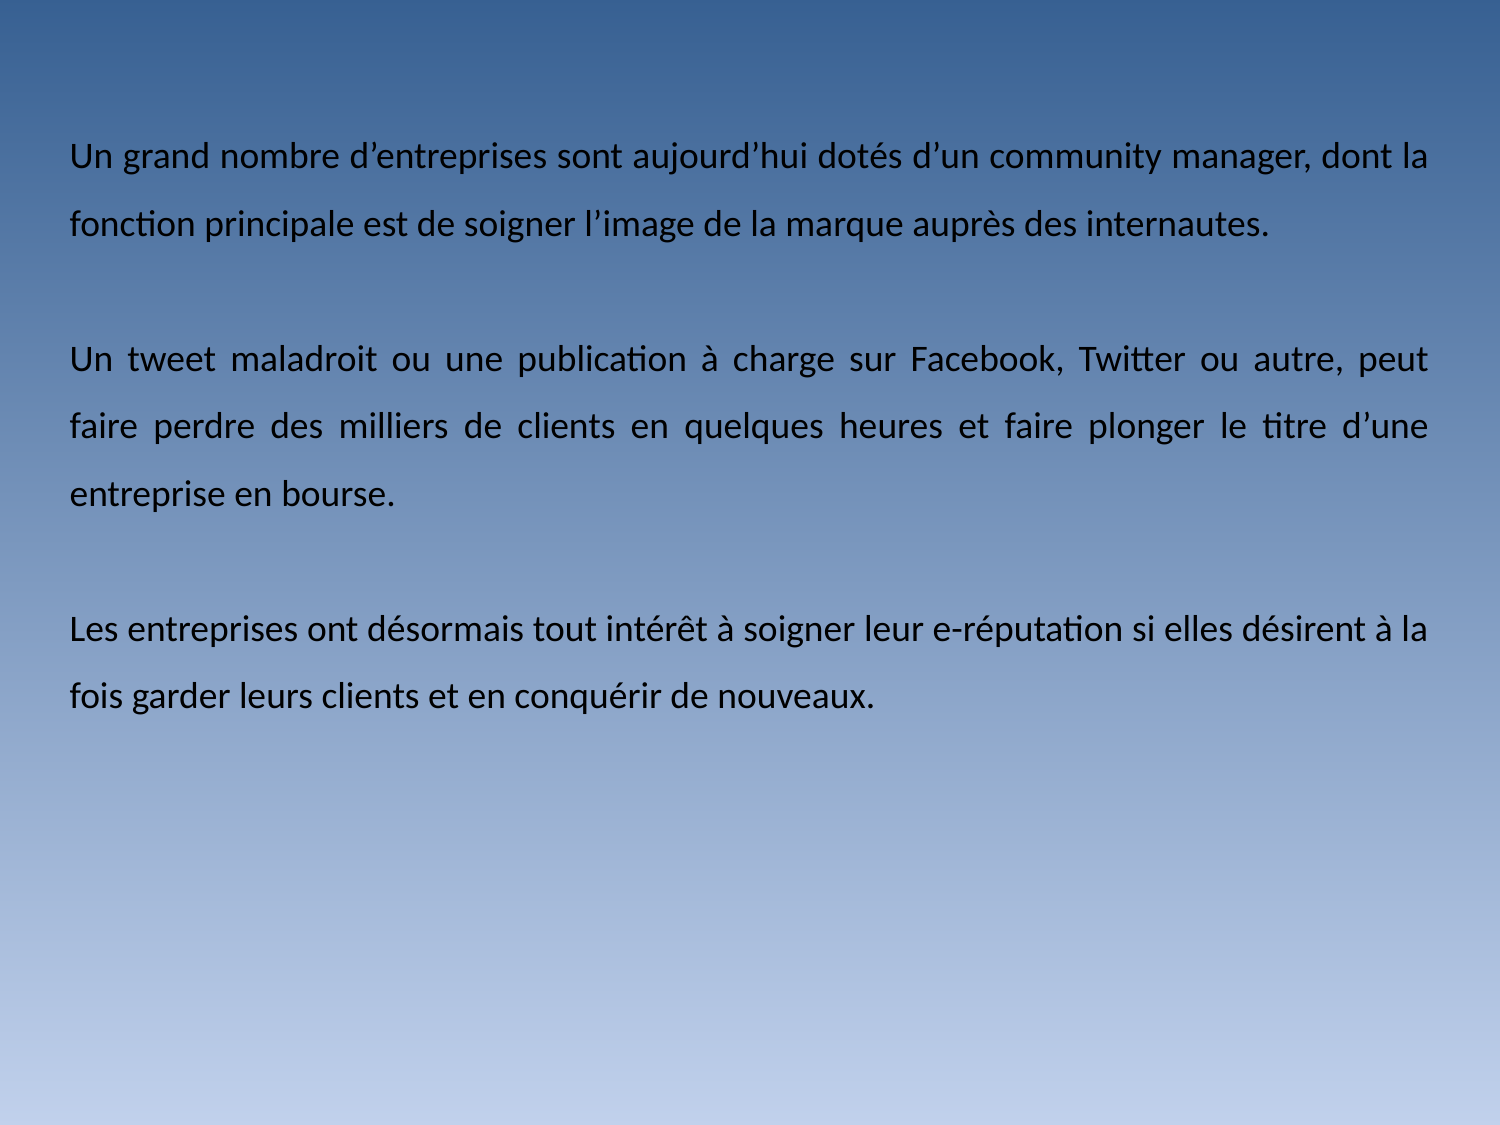

Un grand nombre d’entreprises sont aujourd’hui dotés d’un community manager, dont la fonction principale est de soigner l’image de la marque auprès des internautes.

Un tweet maladroit ou une publication à charge sur Facebook, Twitter ou autre, peut faire perdre des milliers de clients en quelques heures et faire plonger le titre d’une entreprise en bourse.

Les entreprises ont désormais tout intérêt à soigner leur e-réputation si elles désirent à la fois garder leurs clients et en conquérir de nouveaux.